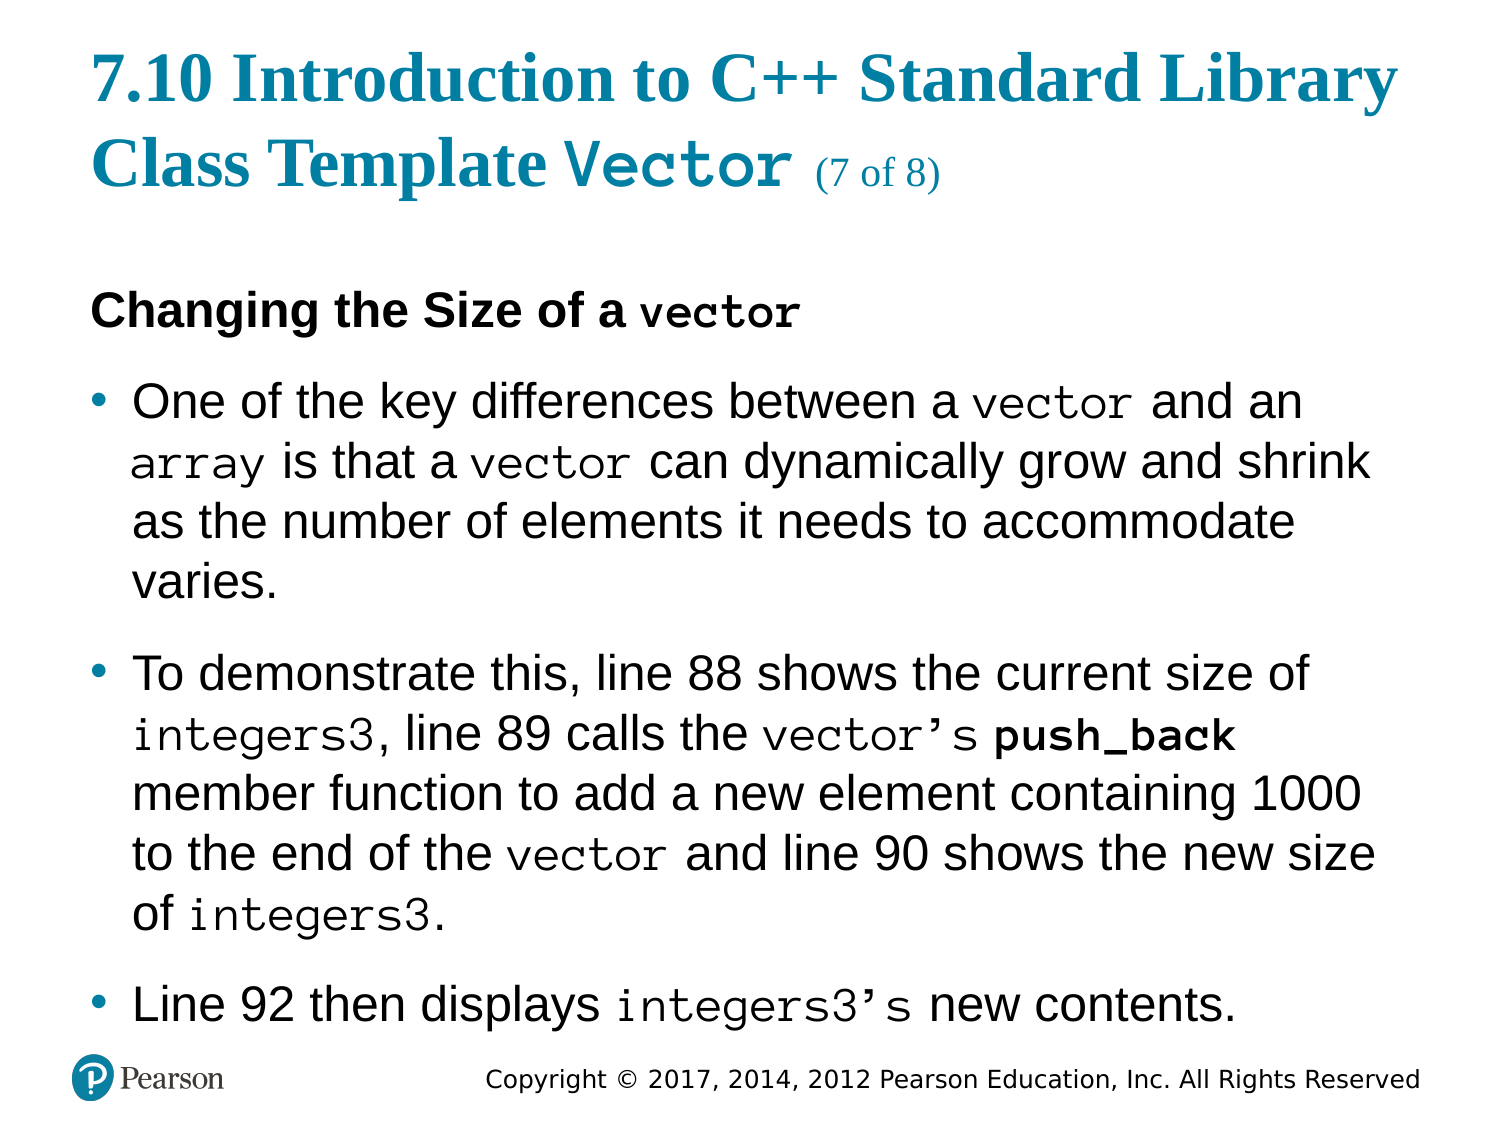

# 7.10 Introduction to C++ Standard Library Class Template Vector (7 of 8)
Changing the Size of a vector
One of the key differences between a vector and an array is that a vector can dynamically grow and shrink as the number of elements it needs to accommodate varies.
To demonstrate this, line 88 shows the current size of integers3, line 89 calls the vector’s push_back member function to add a new element containing 1000 to the end of the vector and line 90 shows the new size of integers3.
Line 92 then displays integers3’s new contents.